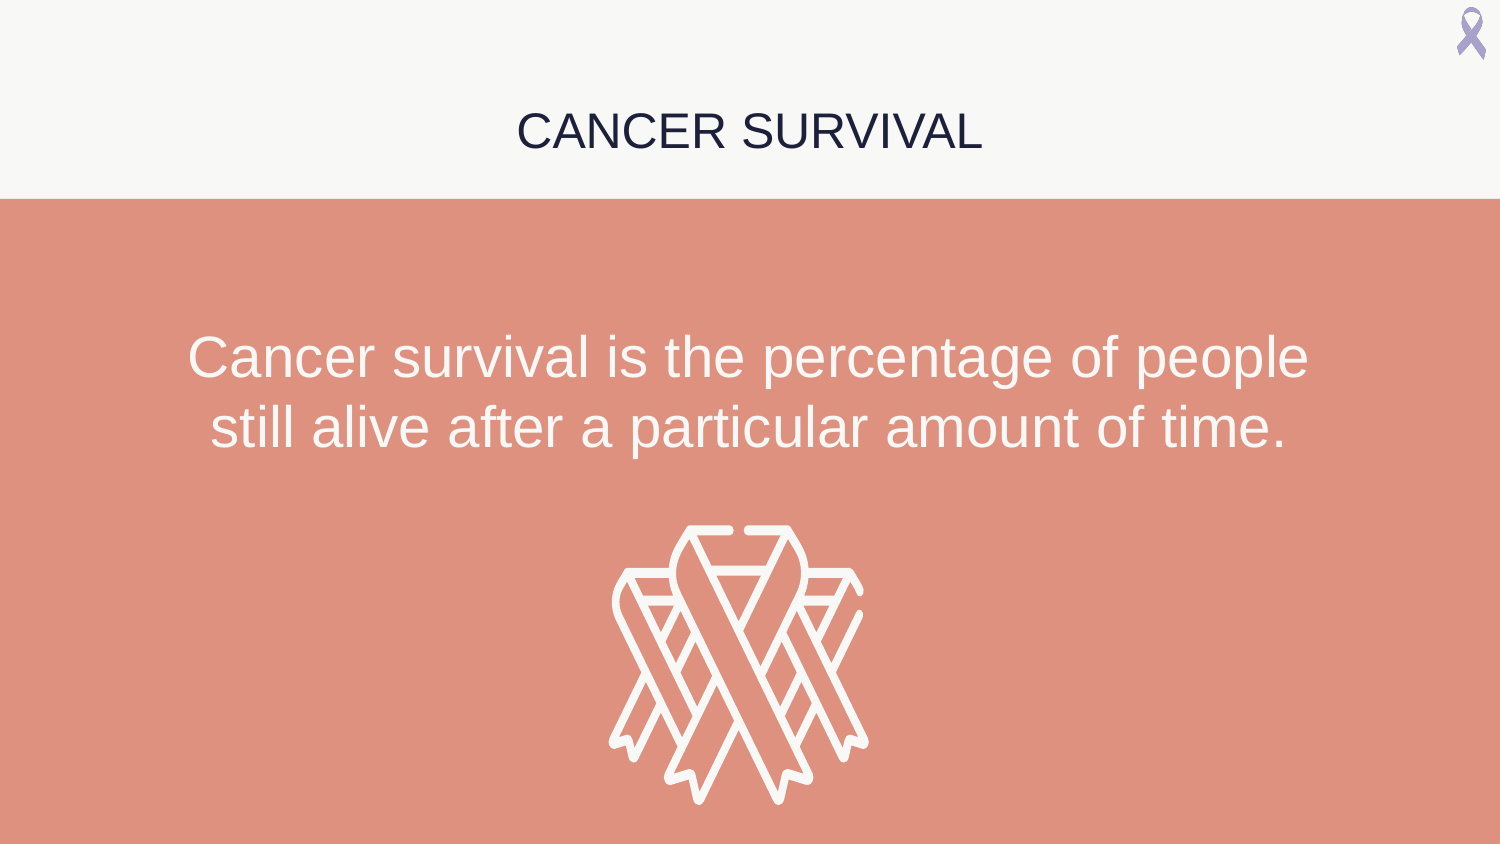

# CANCER SURVIVAL
Cancer survival is the percentage of people still alive after a particular amount of time.